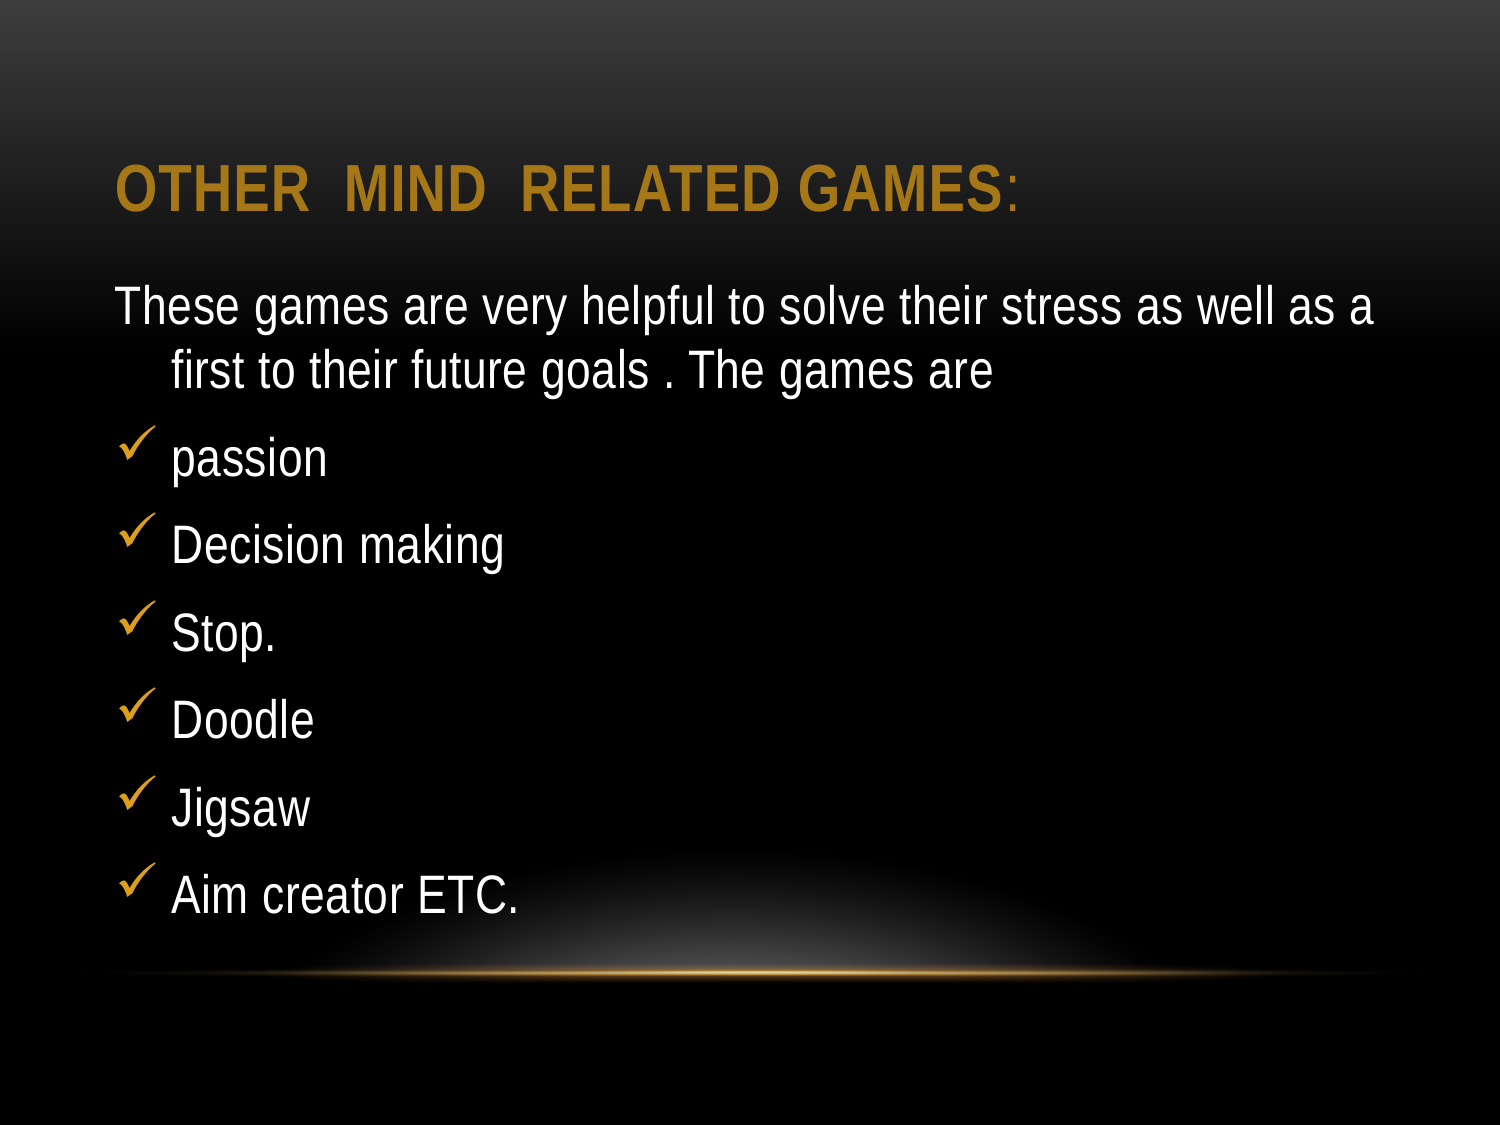

# OTHER  mind  RELATED GAMES:
These games are very helpful to solve their stress as well as a first to their future goals . The games are
passion
Decision making
Stop.
Doodle
Jigsaw
Aim creator ETC.